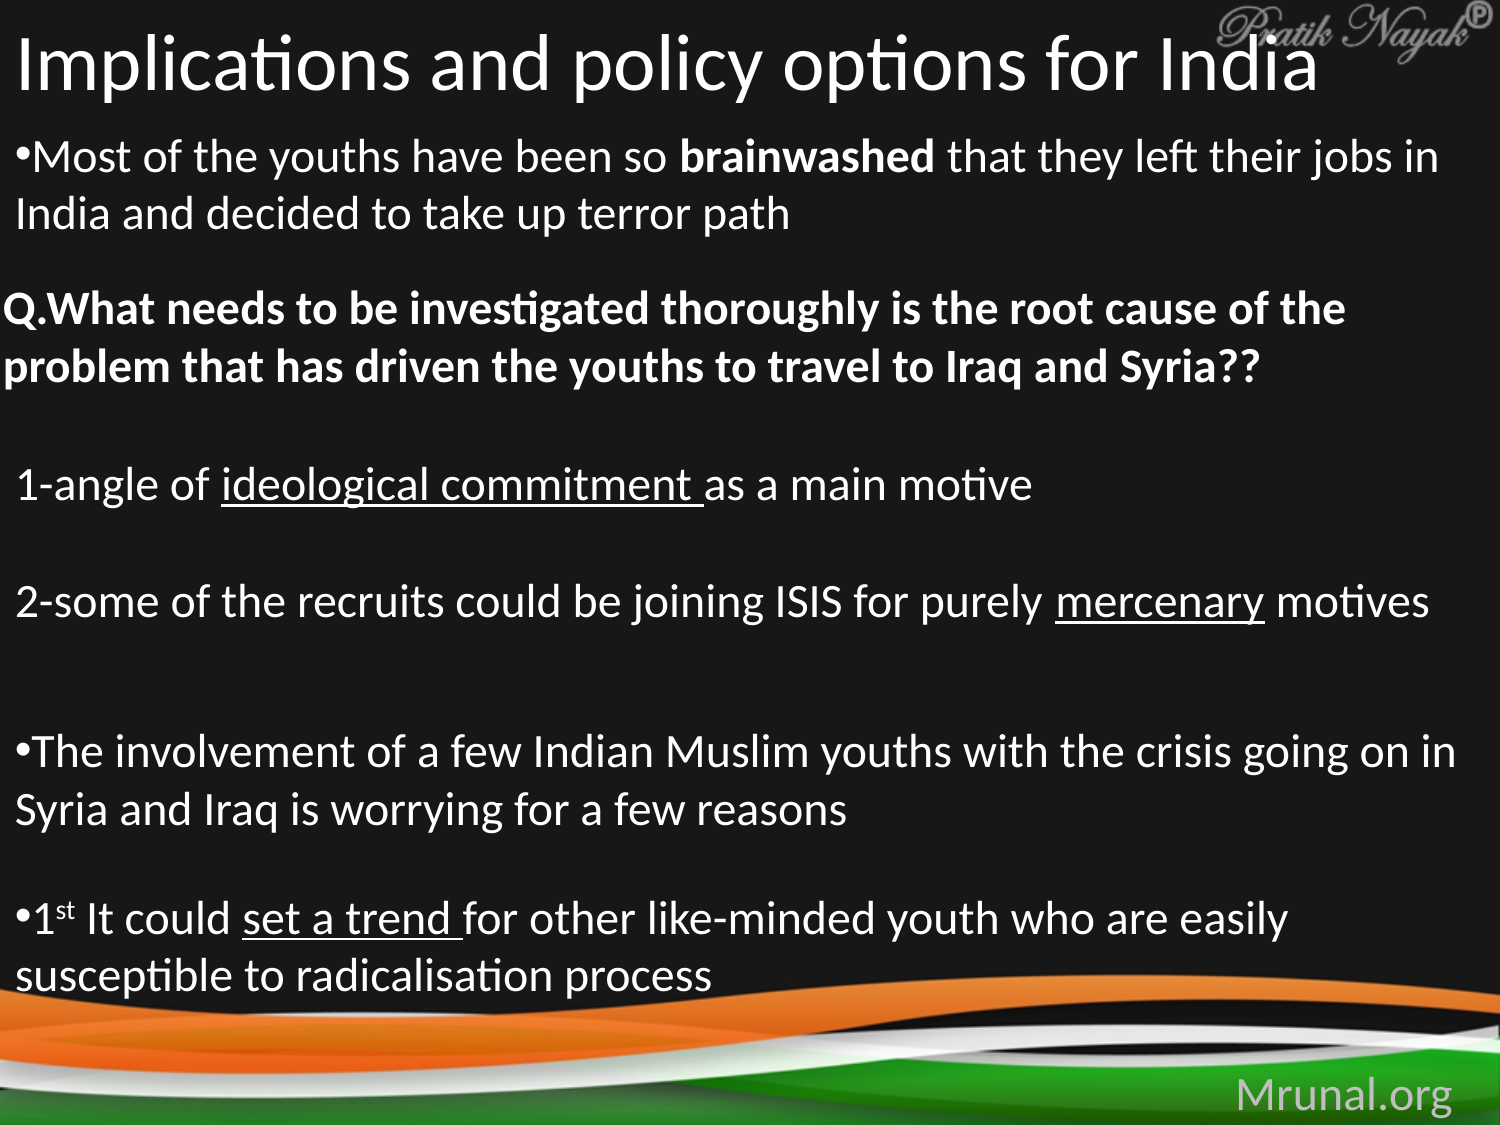

# Implications and policy options for India
Most of the youths have been so brainwashed that they left their jobs in India and decided to take up terror path
Q.What needs to be investigated thoroughly is the root cause of the problem that has driven the youths to travel to Iraq and Syria??
1-angle of ideological commitment as a main motive
2-some of the recruits could be joining ISIS for purely mercenary motives
The involvement of a few Indian Muslim youths with the crisis going on in Syria and Iraq is worrying for a few reasons
1st It could set a trend for other like-minded youth who are easily susceptible to radicalisation process
Mrunal.org